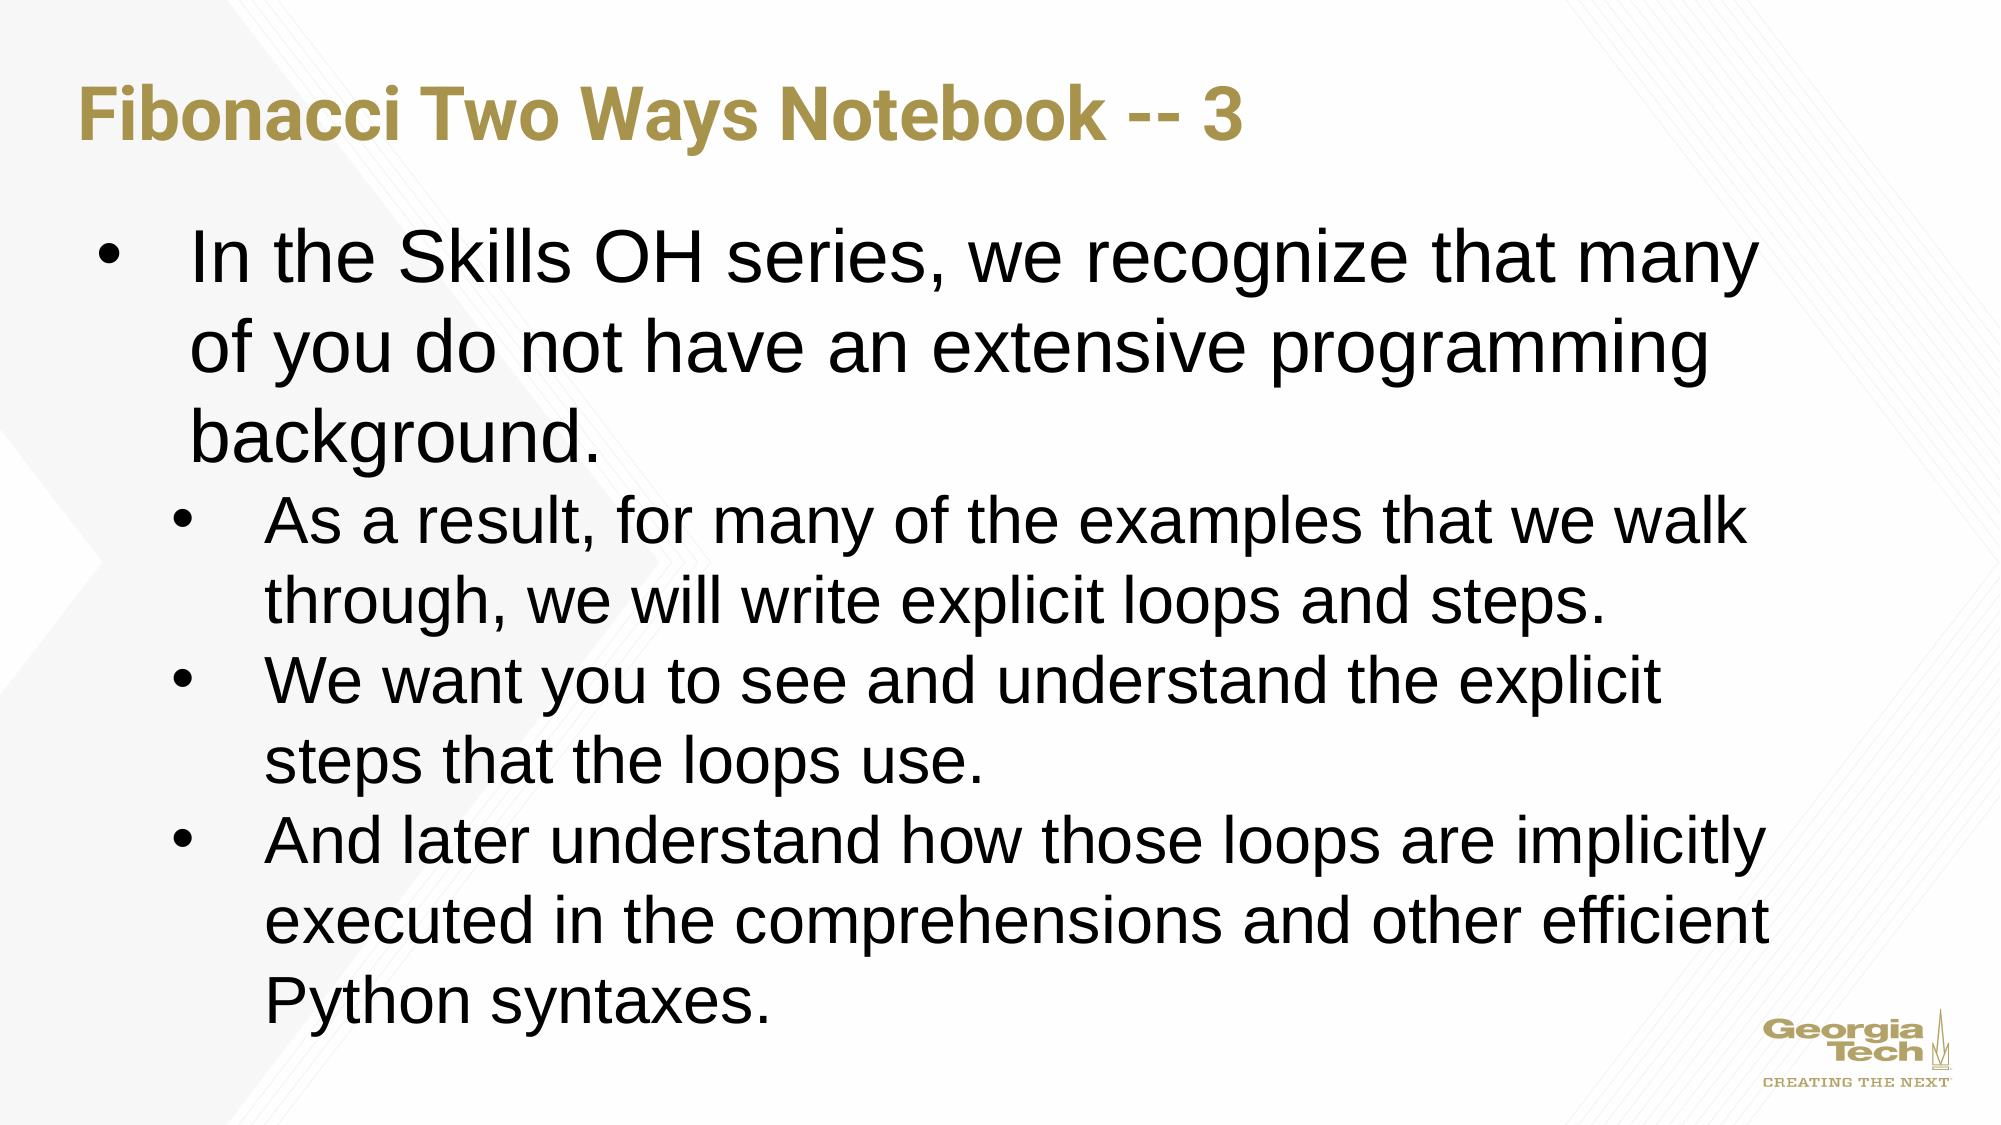

# Fibonacci Two Ways Notebook -- 3
In the Skills OH series, we recognize that many of you do not have an extensive programming background.
As a result, for many of the examples that we walk through, we will write explicit loops and steps.
We want you to see and understand the explicit steps that the loops use.
And later understand how those loops are implicitly executed in the comprehensions and other efficient Python syntaxes.